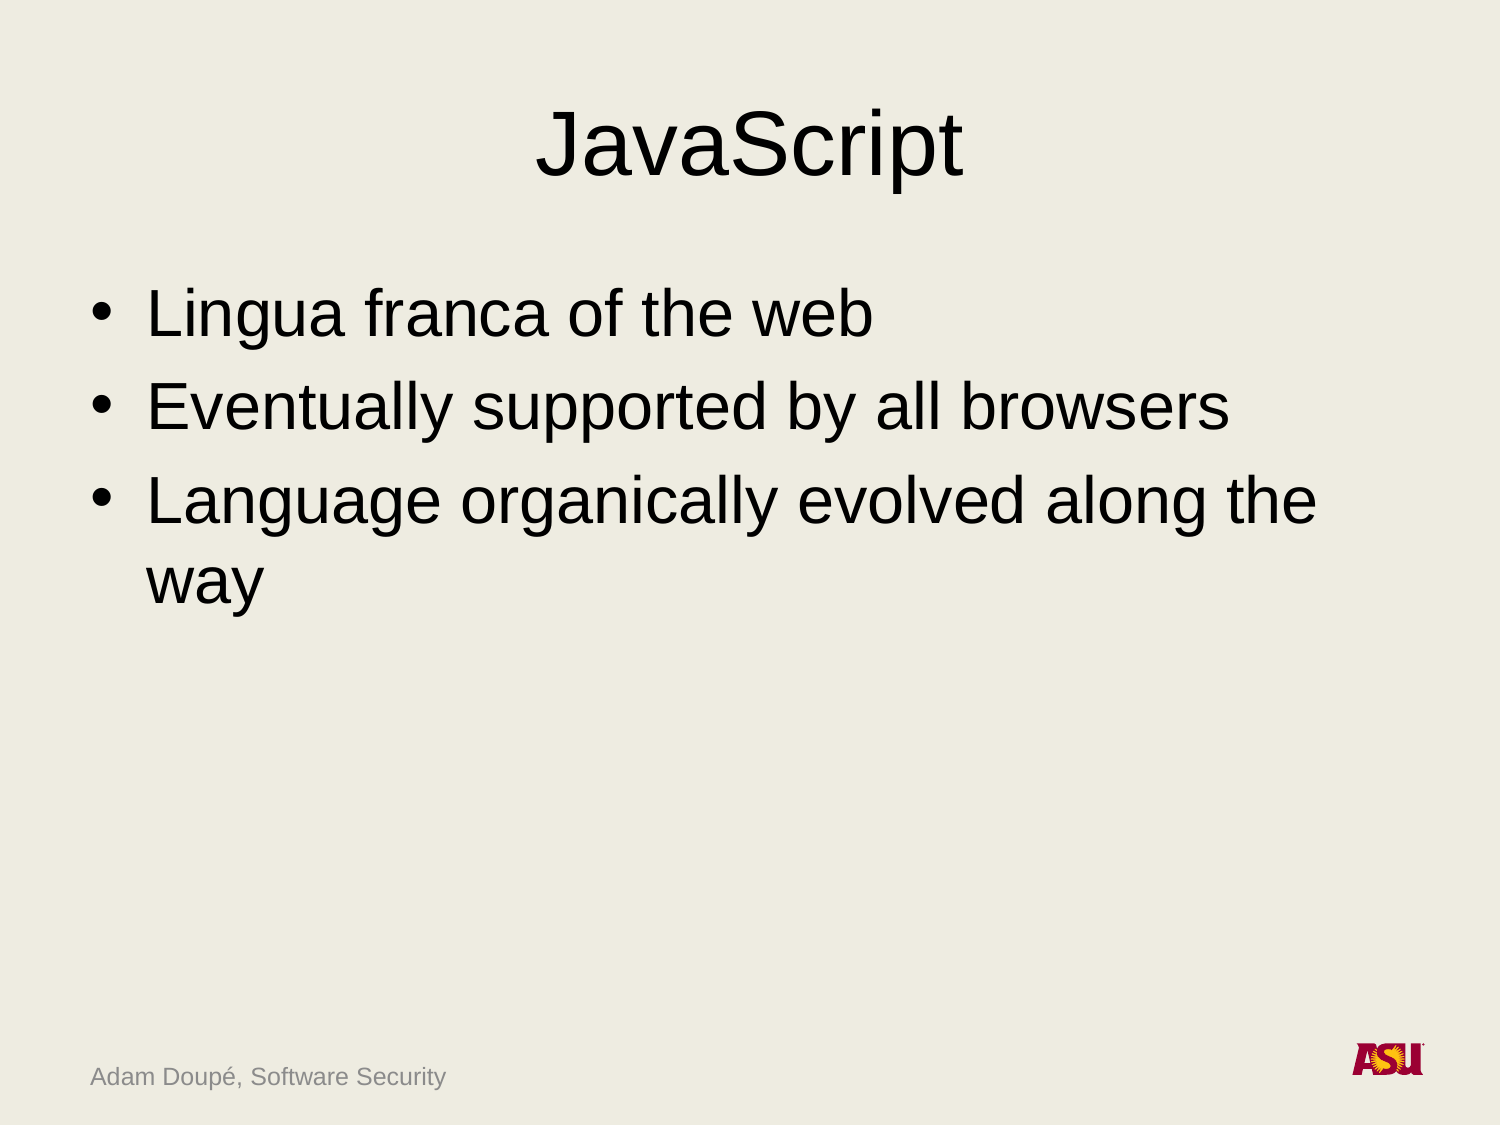

# JavaScript
Lingua franca of the web
Eventually supported by all browsers
Language organically evolved along the way